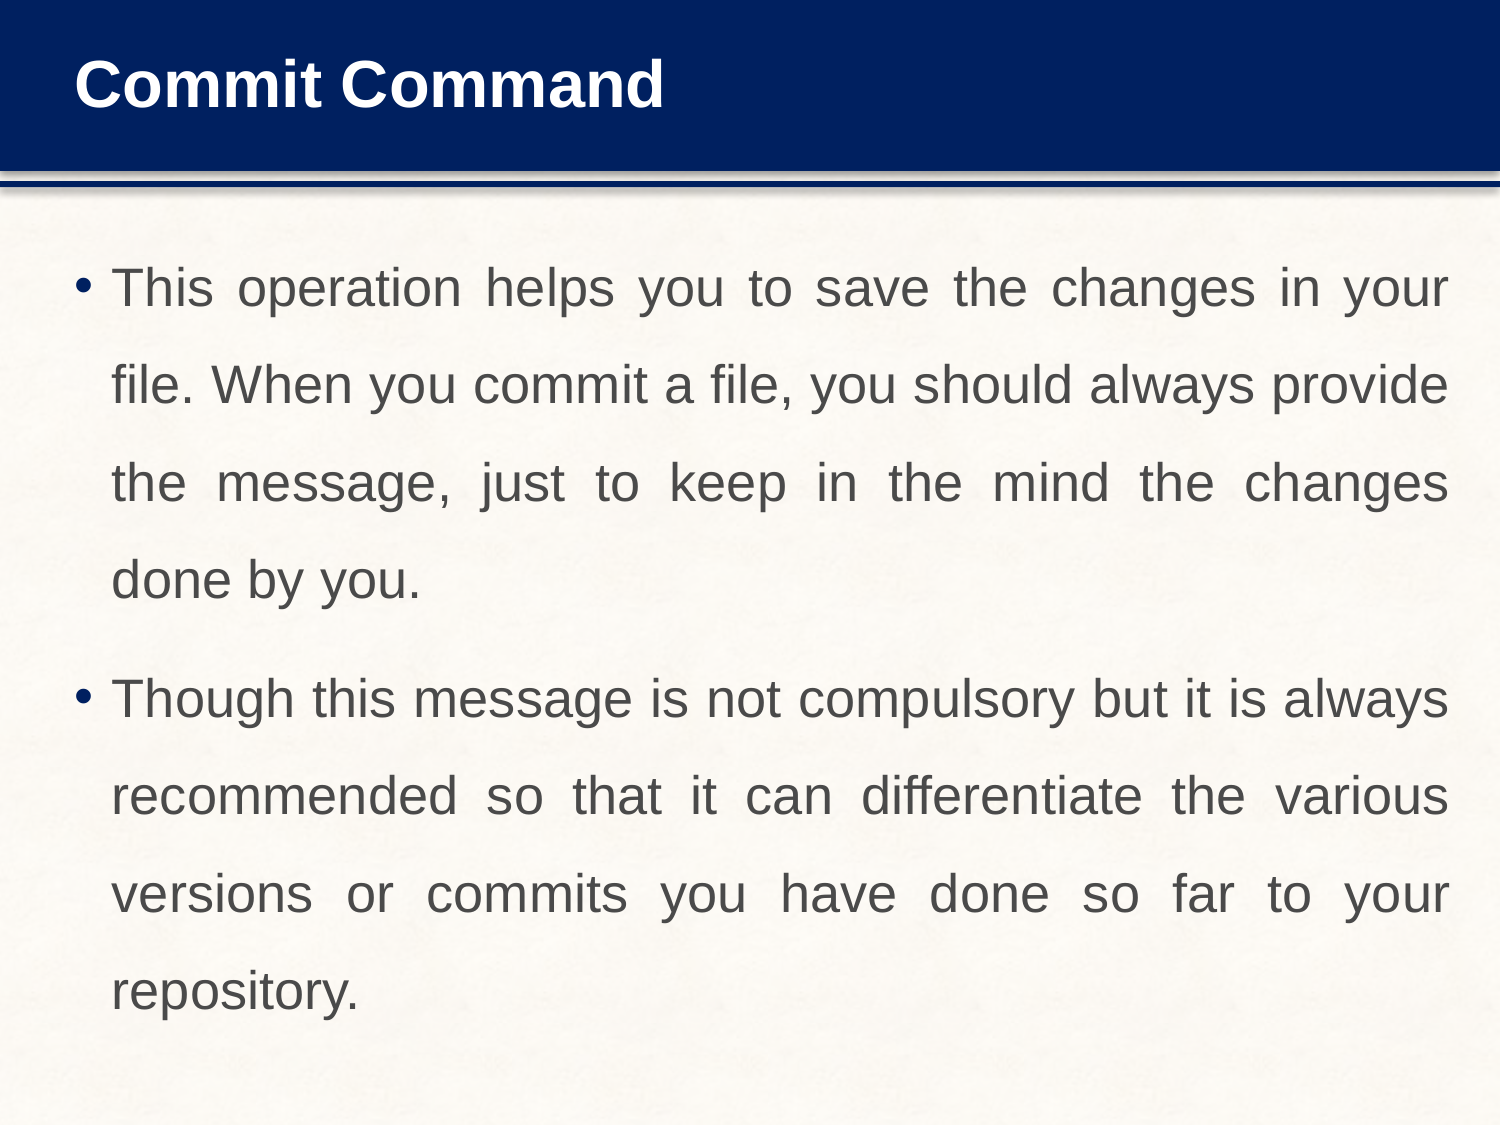

# Commit Command
This operation helps you to save the changes in your file. When you commit a file, you should always provide the message, just to keep in the mind the changes done by you.
Though this message is not compulsory but it is always recommended so that it can differentiate the various versions or commits you have done so far to your repository.